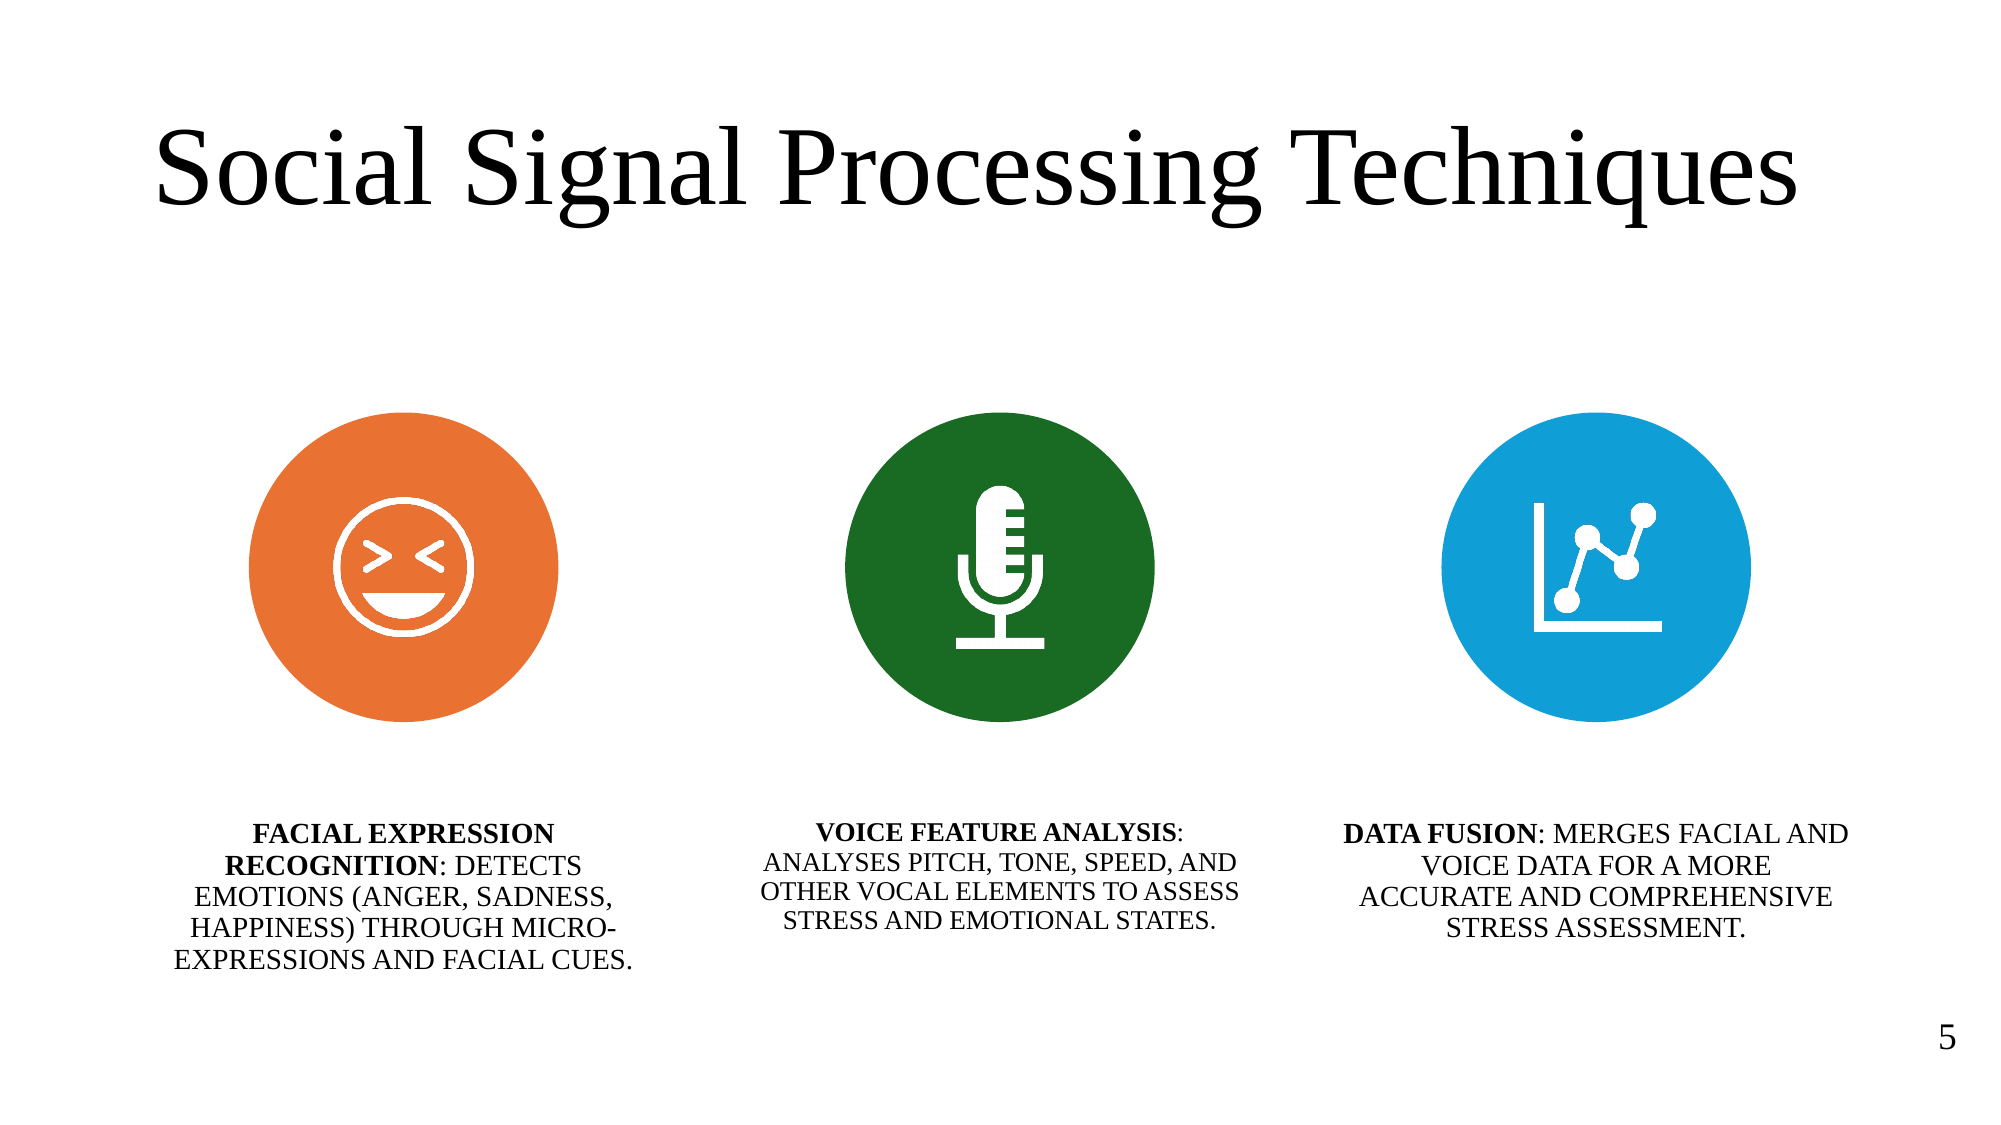

# Social Signal Processing Techniques
Facial Expression Recognition: Detects emotions (anger, sadness, happiness) through micro-expressions and facial cues.
Voice Feature Analysis: Analyses pitch, tone, speed, and other vocal elements to assess stress and emotional states.
Data fusion: Merges facial and voice data for a more accurate and comprehensive stress assessment.
    5